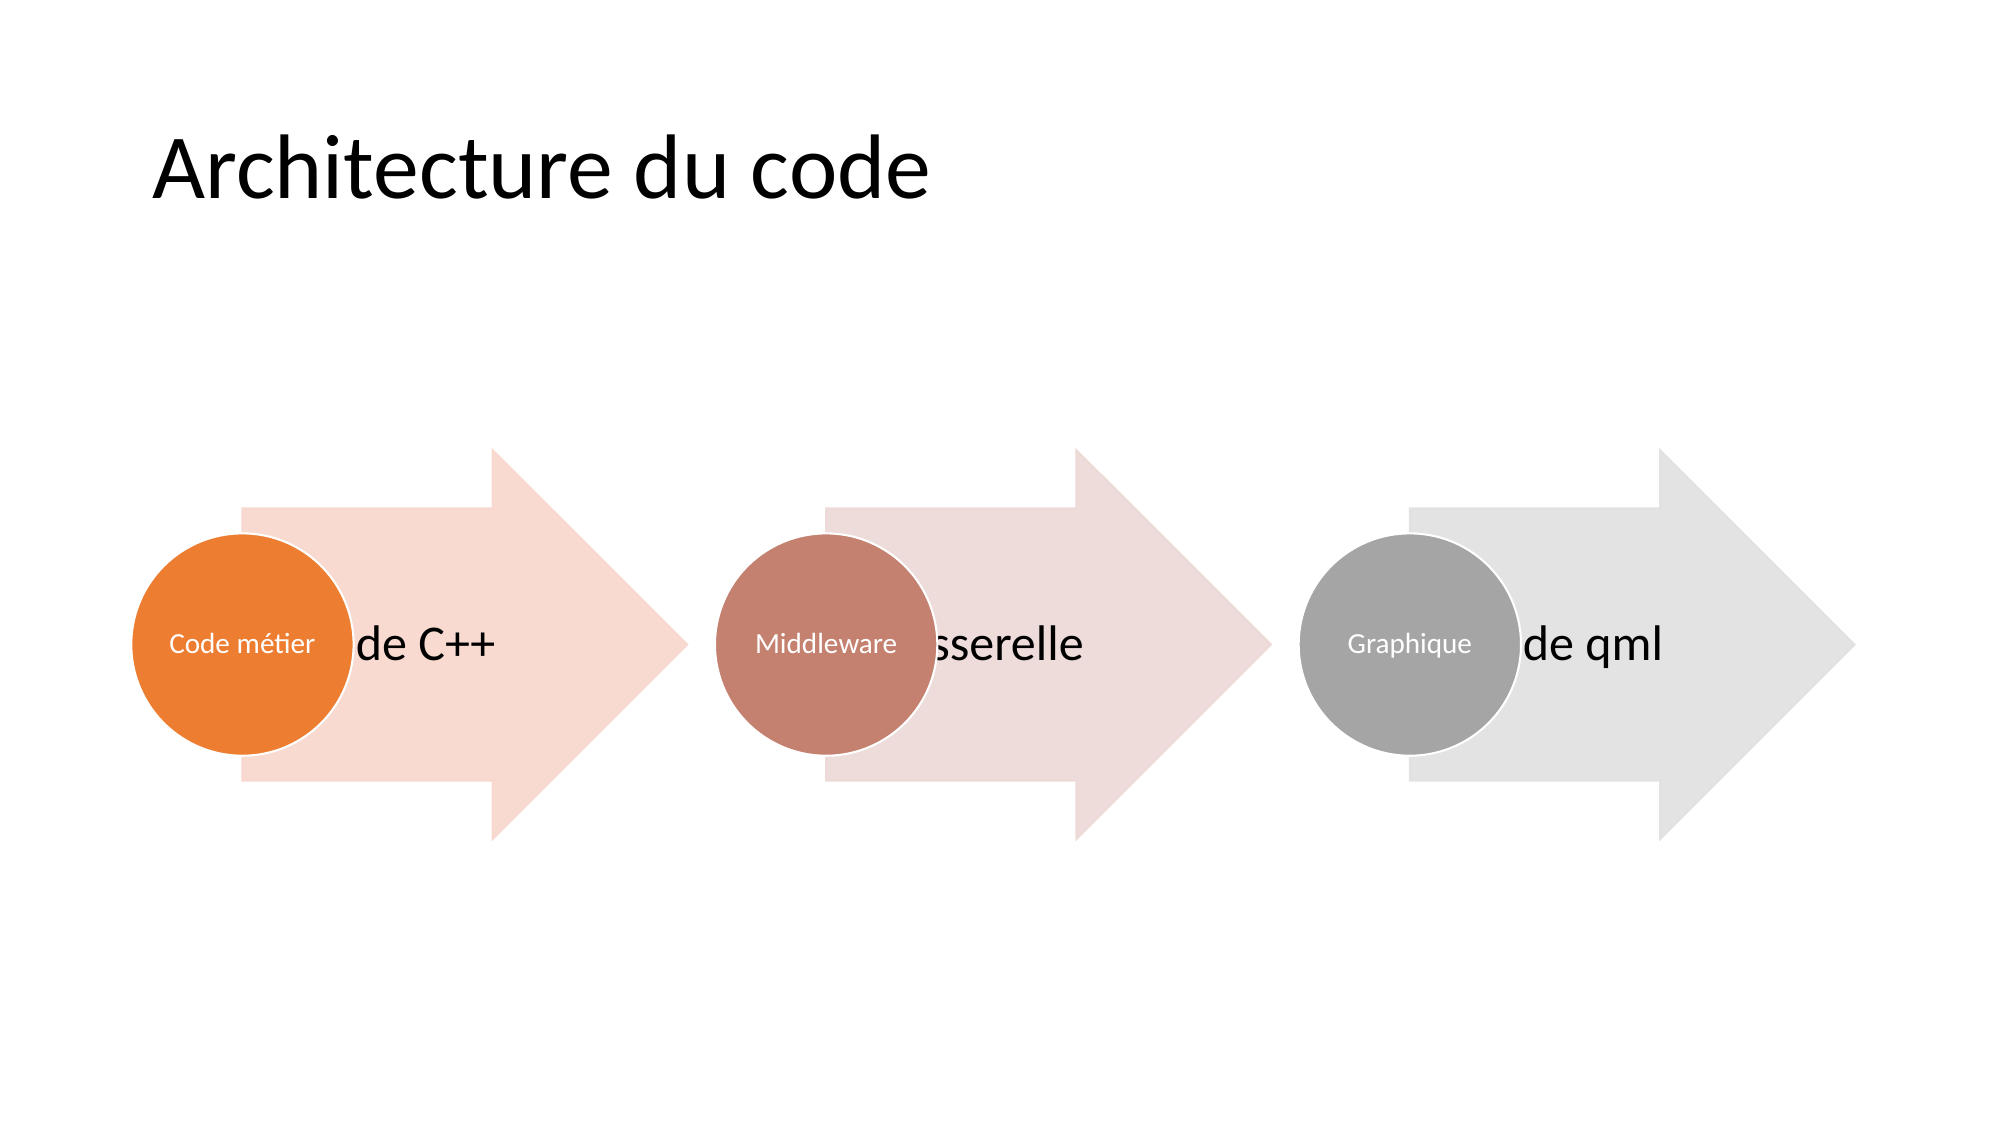

# Architecture du code
Code C++
Code métier
Passerelle
Middleware
Code qml
Graphique